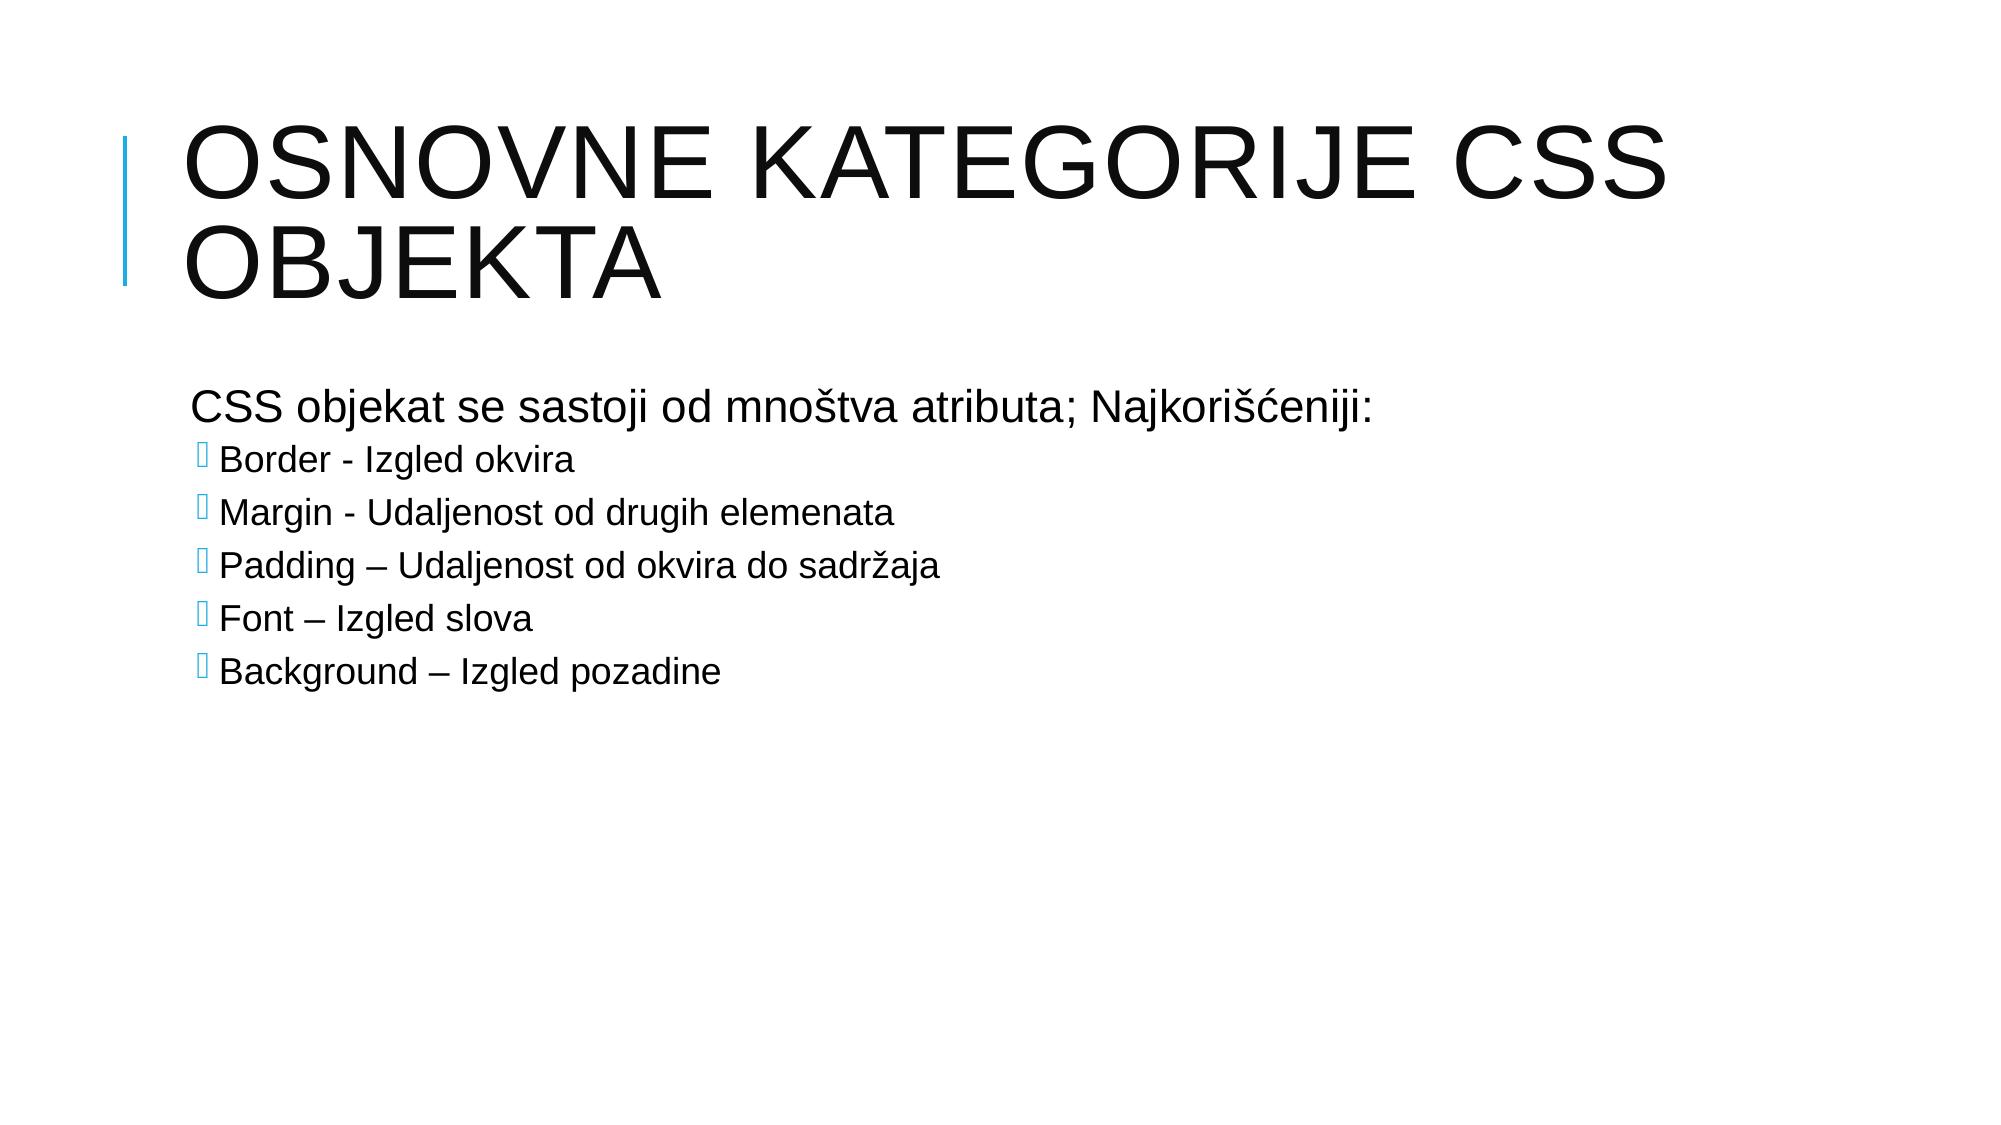

# Osnovne kategorije CSS objekta
CSS objekat se sastoji od mnoštva atributa; Najkorišćeniji:
Border - Izgled okvira
Margin - Udaljenost od drugih elemenata
Padding – Udaljenost od okvira do sadržaja
Font – Izgled slova
Background – Izgled pozadine